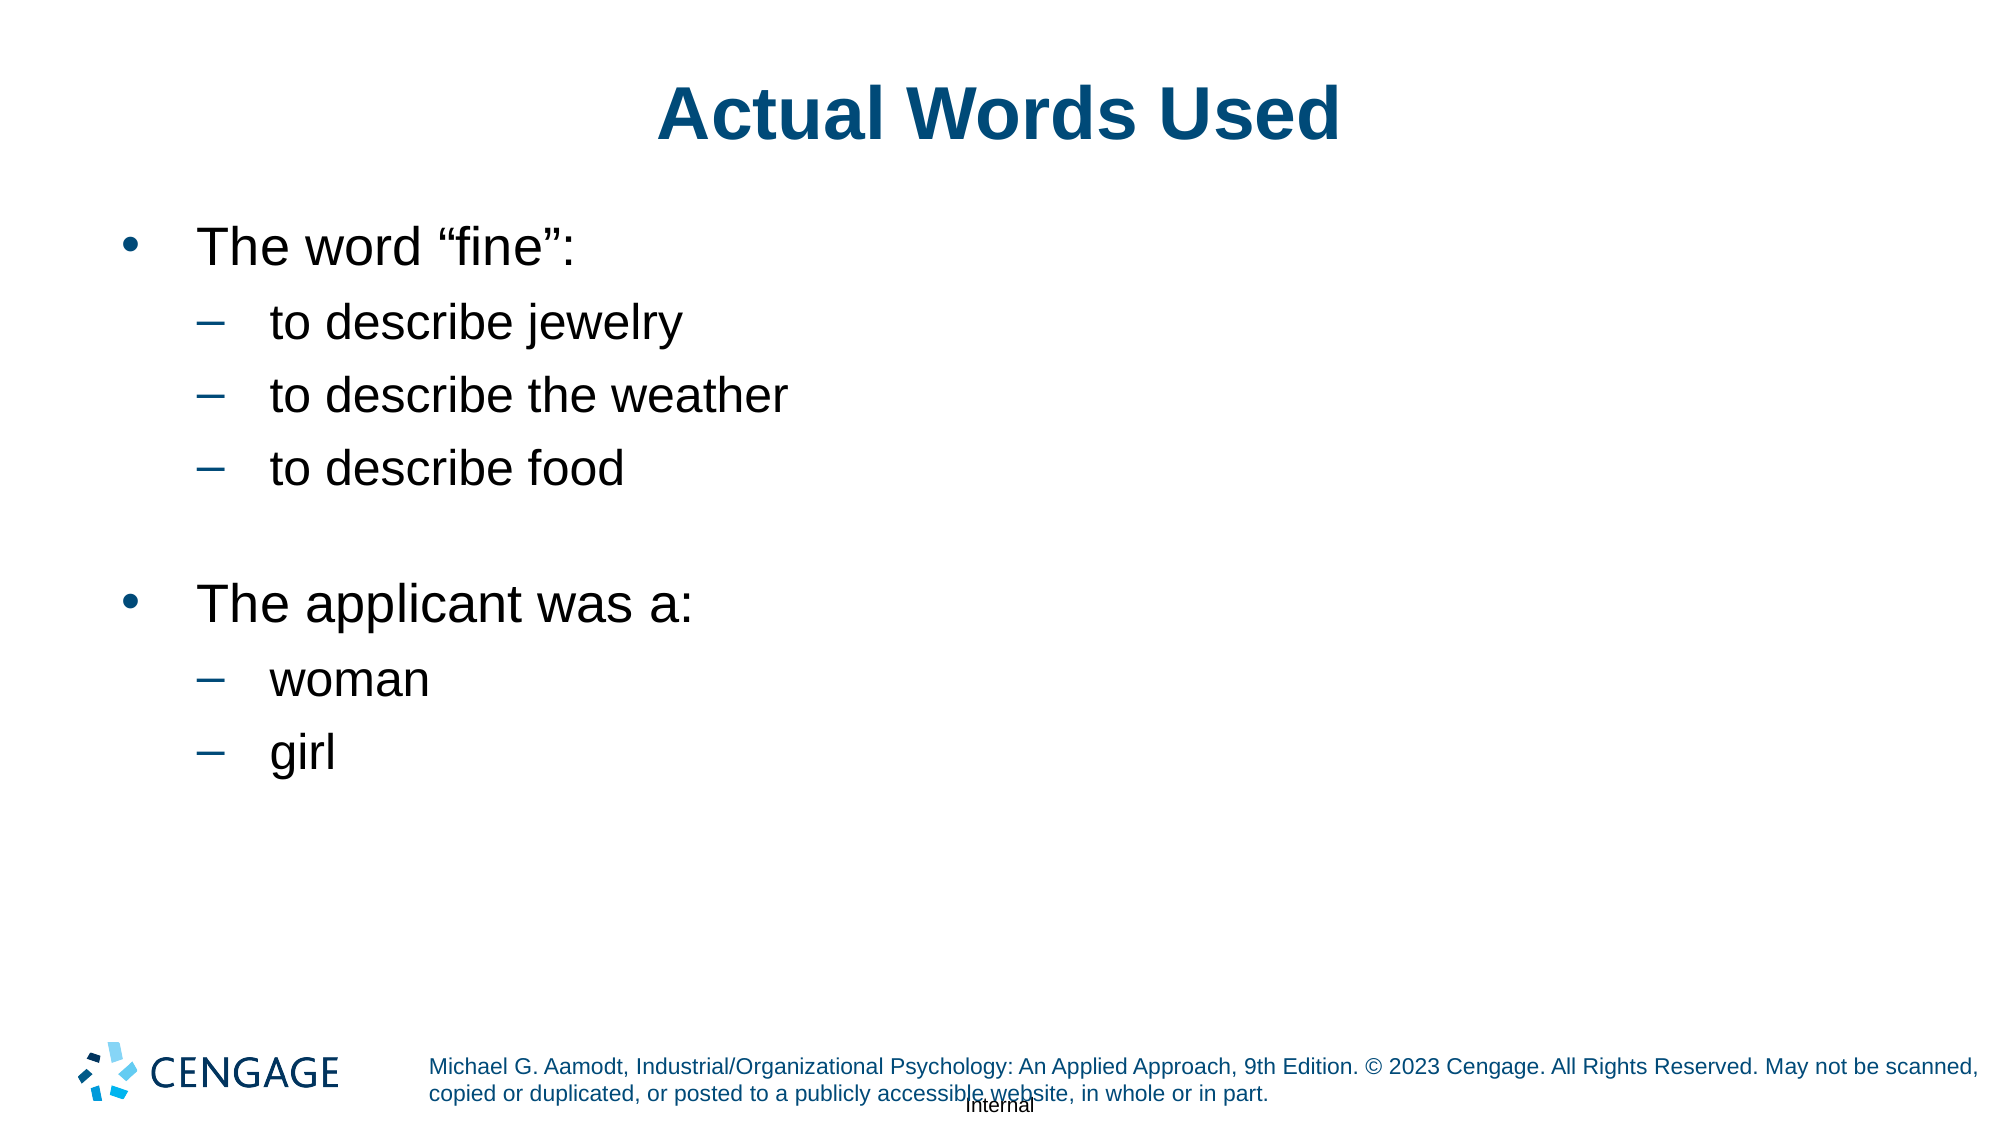

# Actual Words Used
The word “fine”:
to describe jewelry
to describe the weather
to describe food
The applicant was a:
woman
girl